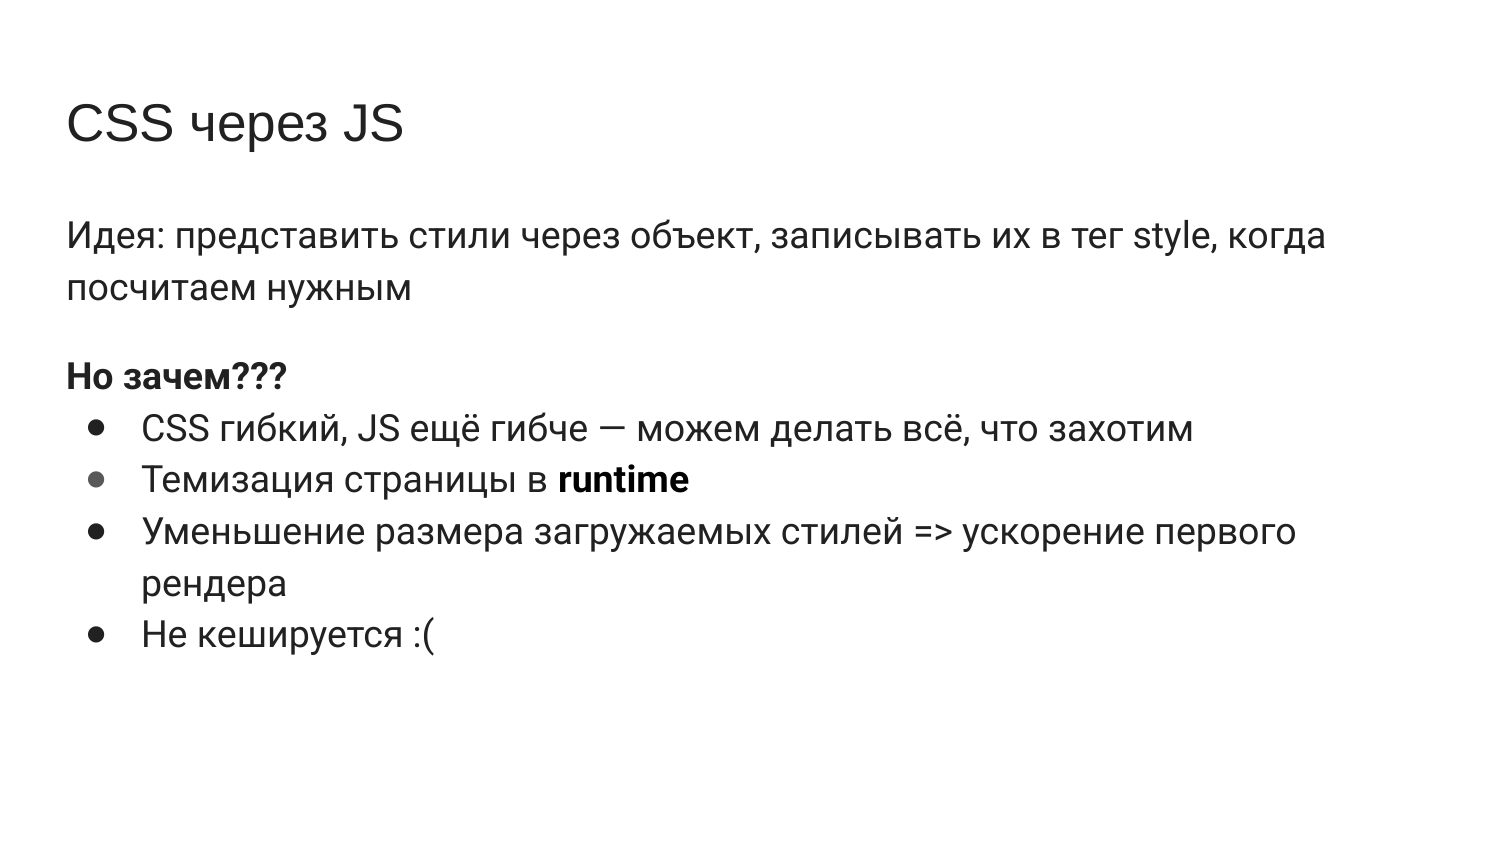

# CSS через JS
Идея: представить стили через объект, записывать их в тег style, когда посчитаем нужным
Но зачем???
CSS гибкий, JS ещё гибче — можем делать всё, что захотим
Темизация страницы в runtime
Уменьшение размера загружаемых стилей => ускорение первого рендера
Не кешируется :(